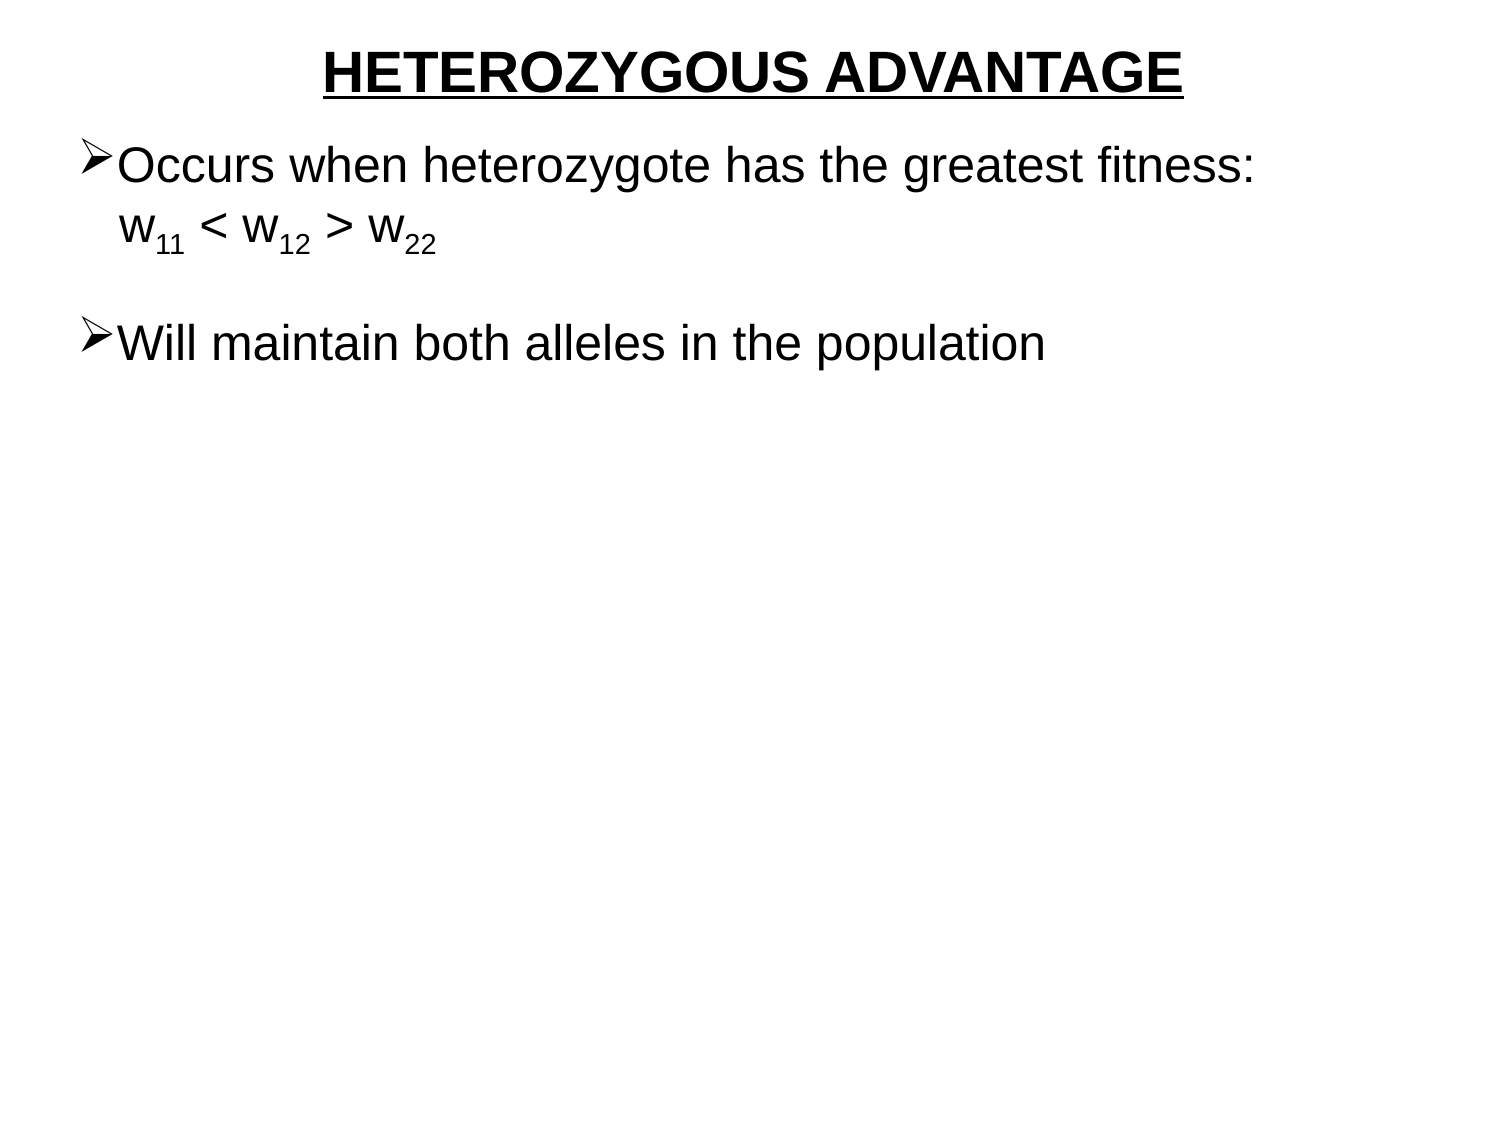

HETEROZYGOUS ADVANTAGE
Occurs when heterozygote has the greatest fitness:
   w11 < w12 > w22
Will maintain both alleles in the population